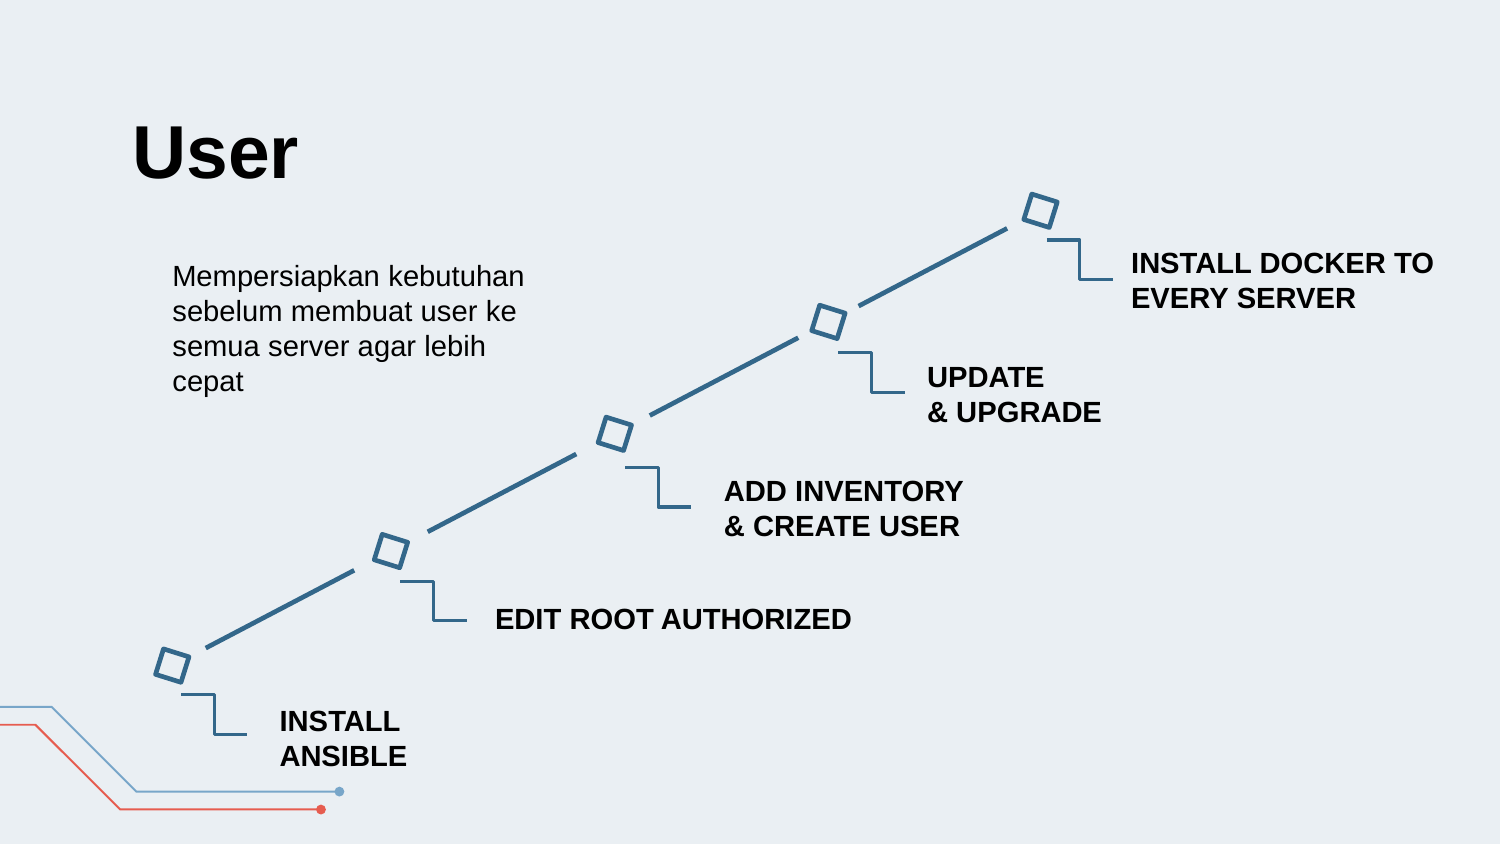

# User
INSTALL DOCKER TO EVERY SERVER
Mempersiapkan kebutuhan sebelum membuat user ke semua server agar lebih cepat
UPDATE
& UPGRADE

ADD INVENTORY
& CREATE USER
EDIT ROOT AUTHORIZED
INSTALL
ANSIBLE